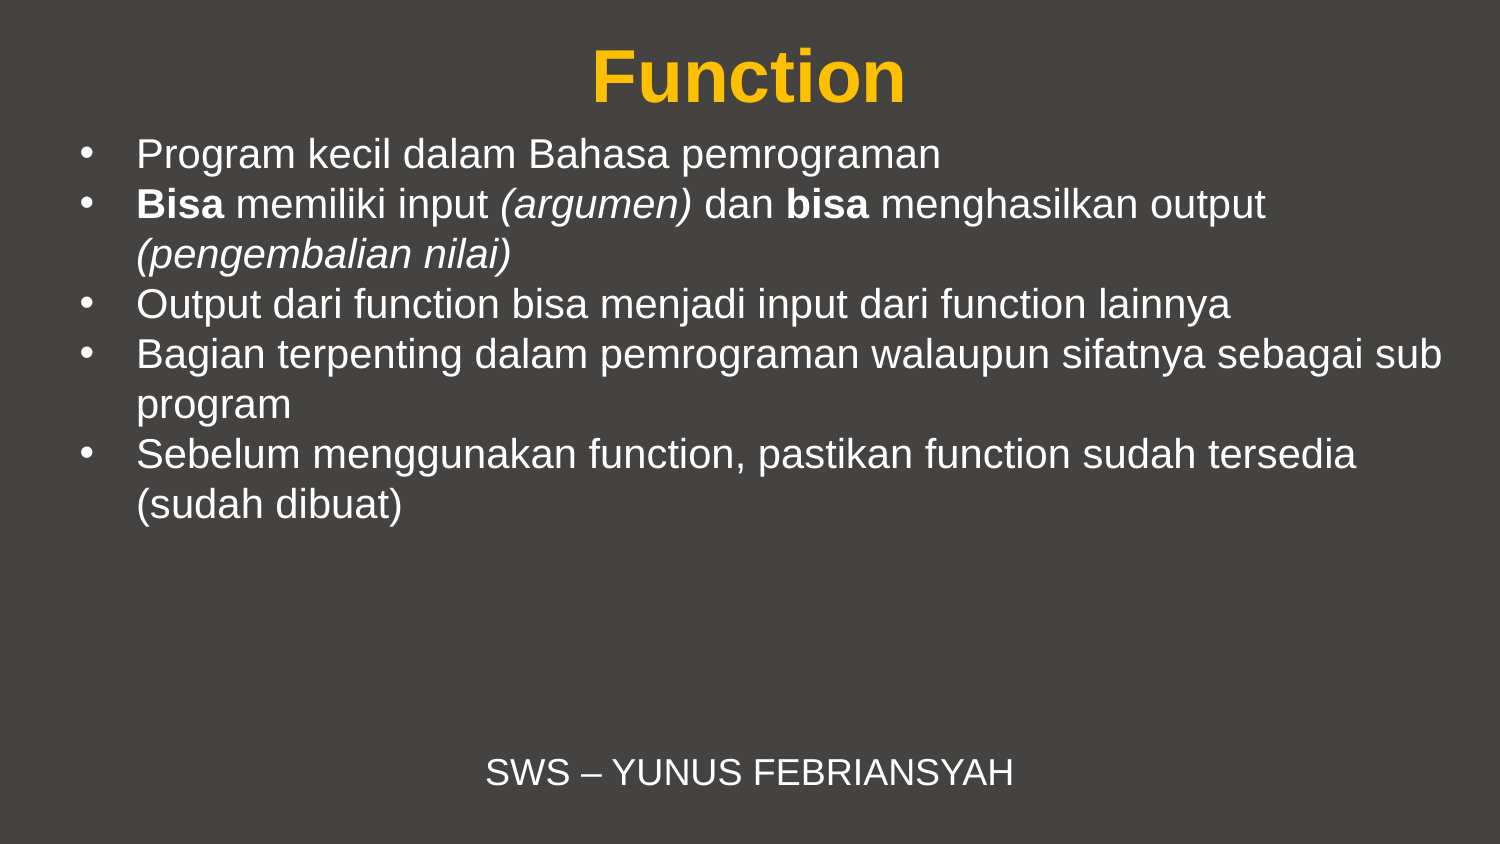

Function
Program kecil dalam Bahasa pemrograman
Bisa memiliki input (argumen) dan bisa menghasilkan output (pengembalian nilai)
Output dari function bisa menjadi input dari function lainnya
Bagian terpenting dalam pemrograman walaupun sifatnya sebagai sub program
Sebelum menggunakan function, pastikan function sudah tersedia (sudah dibuat)